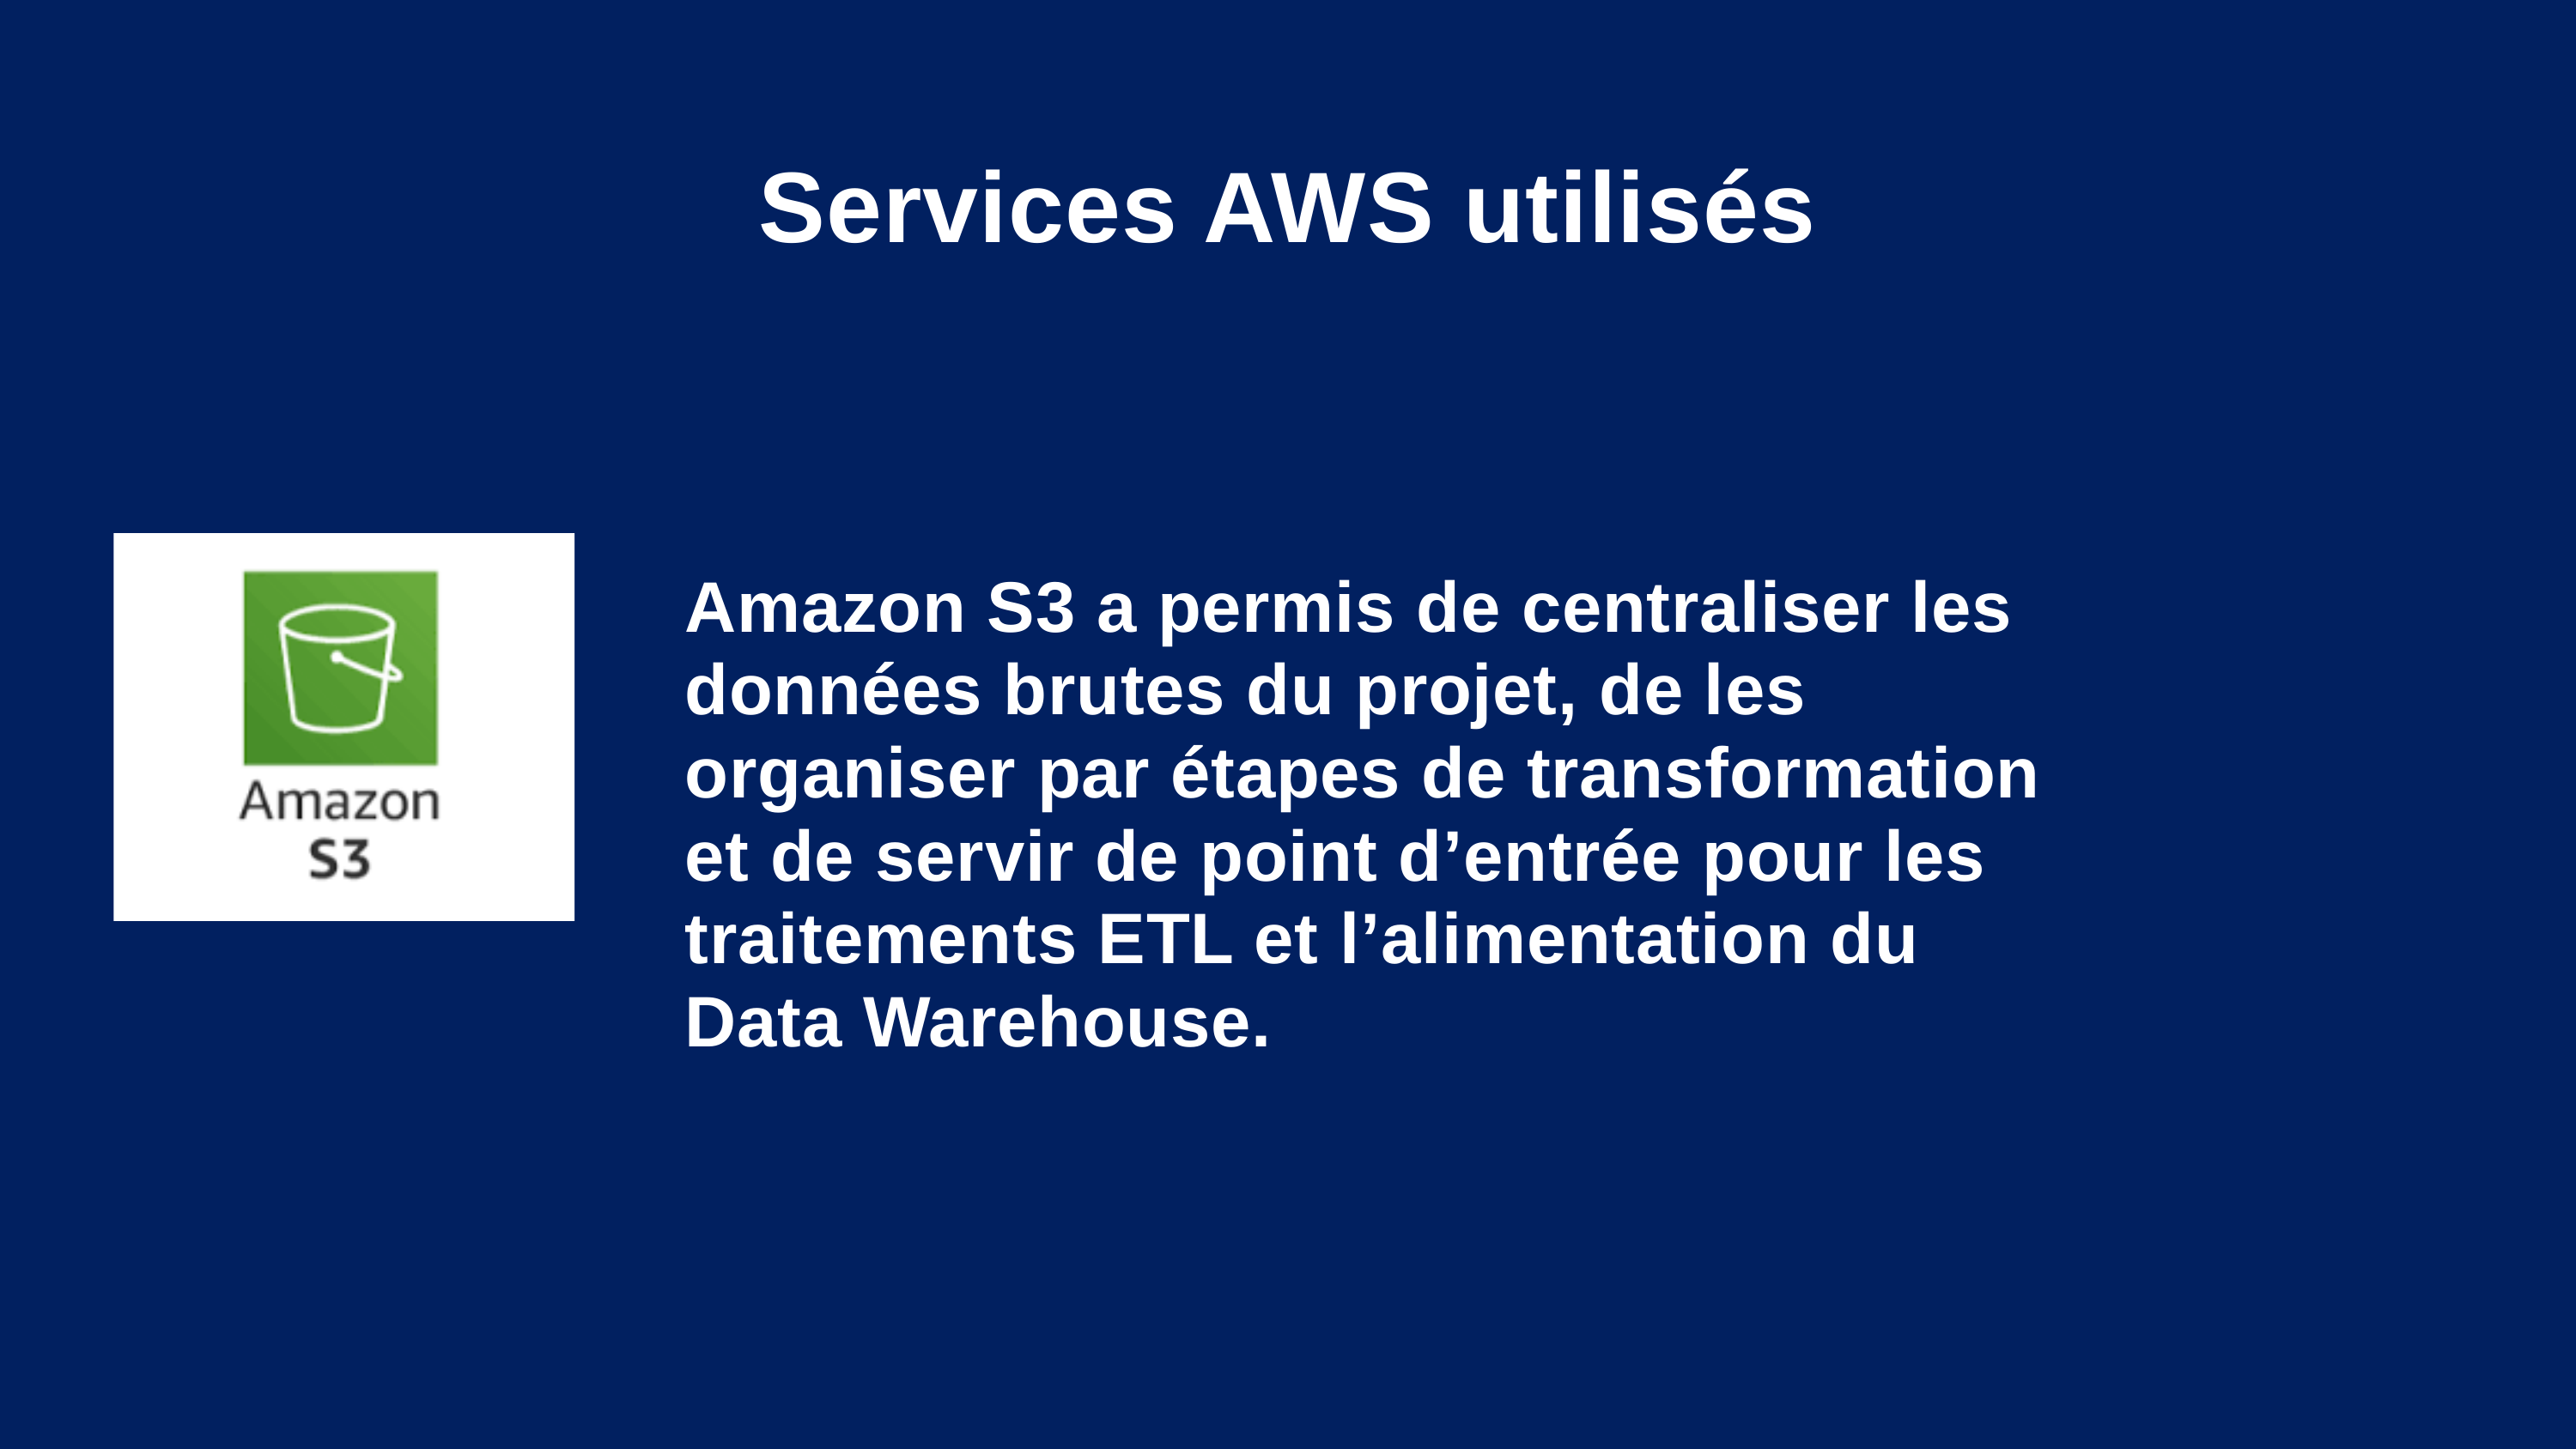

Services AWS utilisés

Amazon S3 a permis de centraliser les données brutes du projet, de les organiser par étapes de transformation et de servir de point d’entrée pour les traitements ETL et l’alimentation du Data Warehouse.